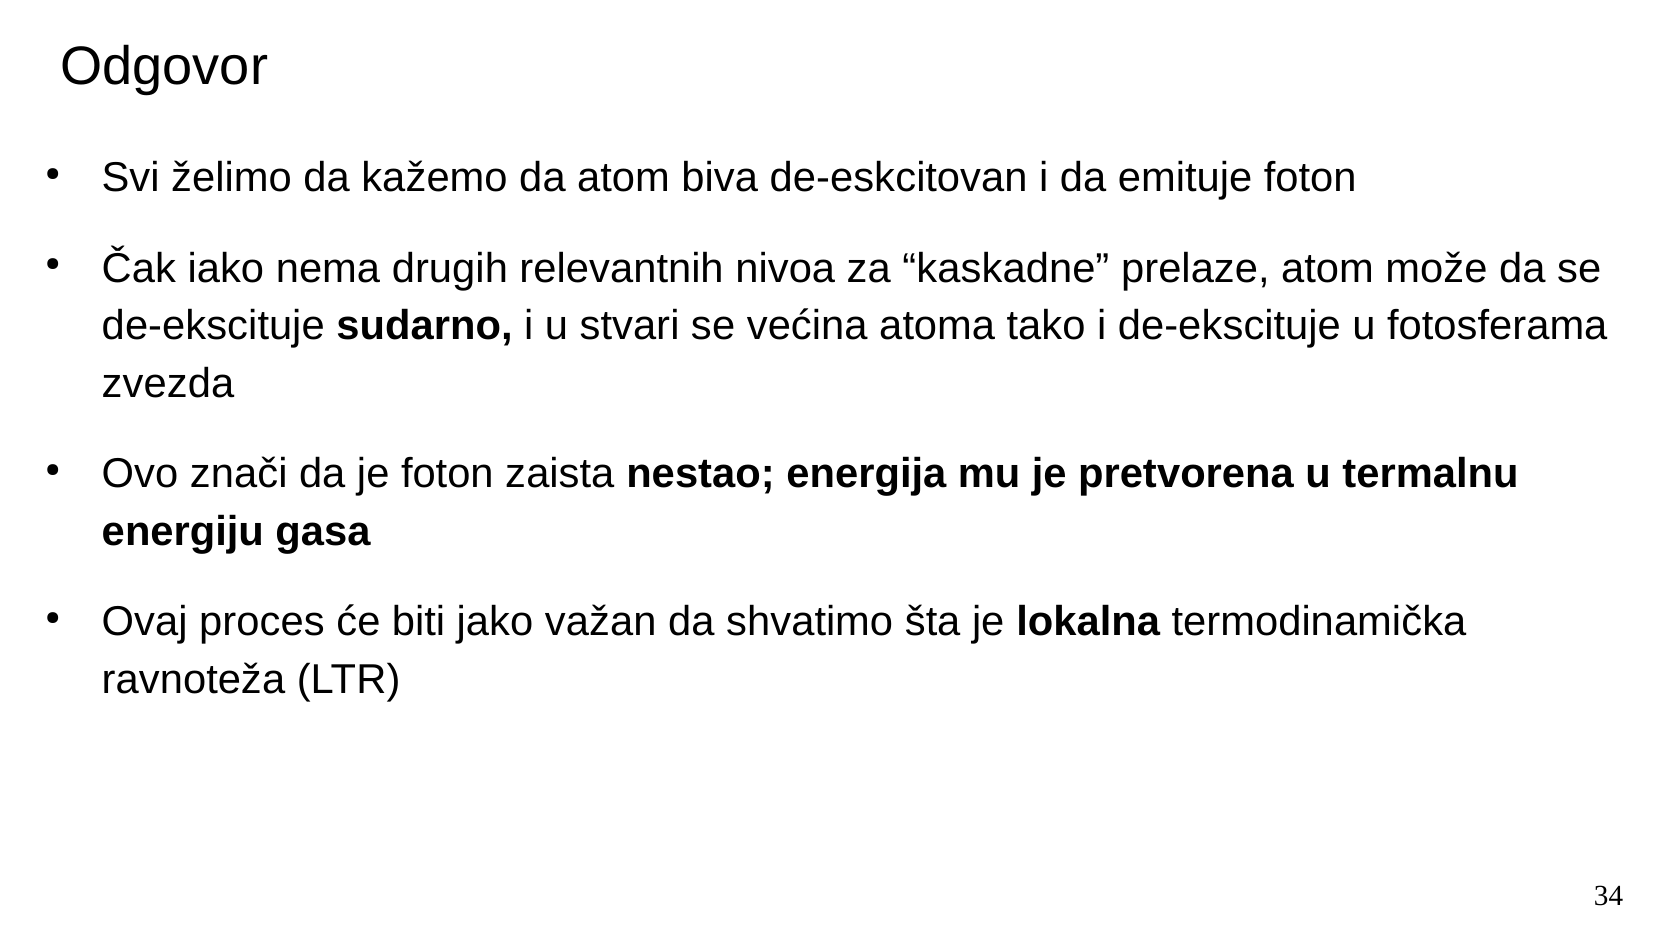

Odgovor
Svi želimo da kažemo da atom biva de-eskcitovan i da emituje foton
Čak iako nema drugih relevantnih nivoa za “kaskadne” prelaze, atom može da se de-ekscituje sudarno, i u stvari se većina atoma tako i de-ekscituje u fotosferama zvezda
Ovo znači da je foton zaista nestao; energija mu je pretvorena u termalnu energiju gasa
Ovaj proces će biti jako važan da shvatimo šta je lokalna termodinamička ravnoteža (LTR)
34